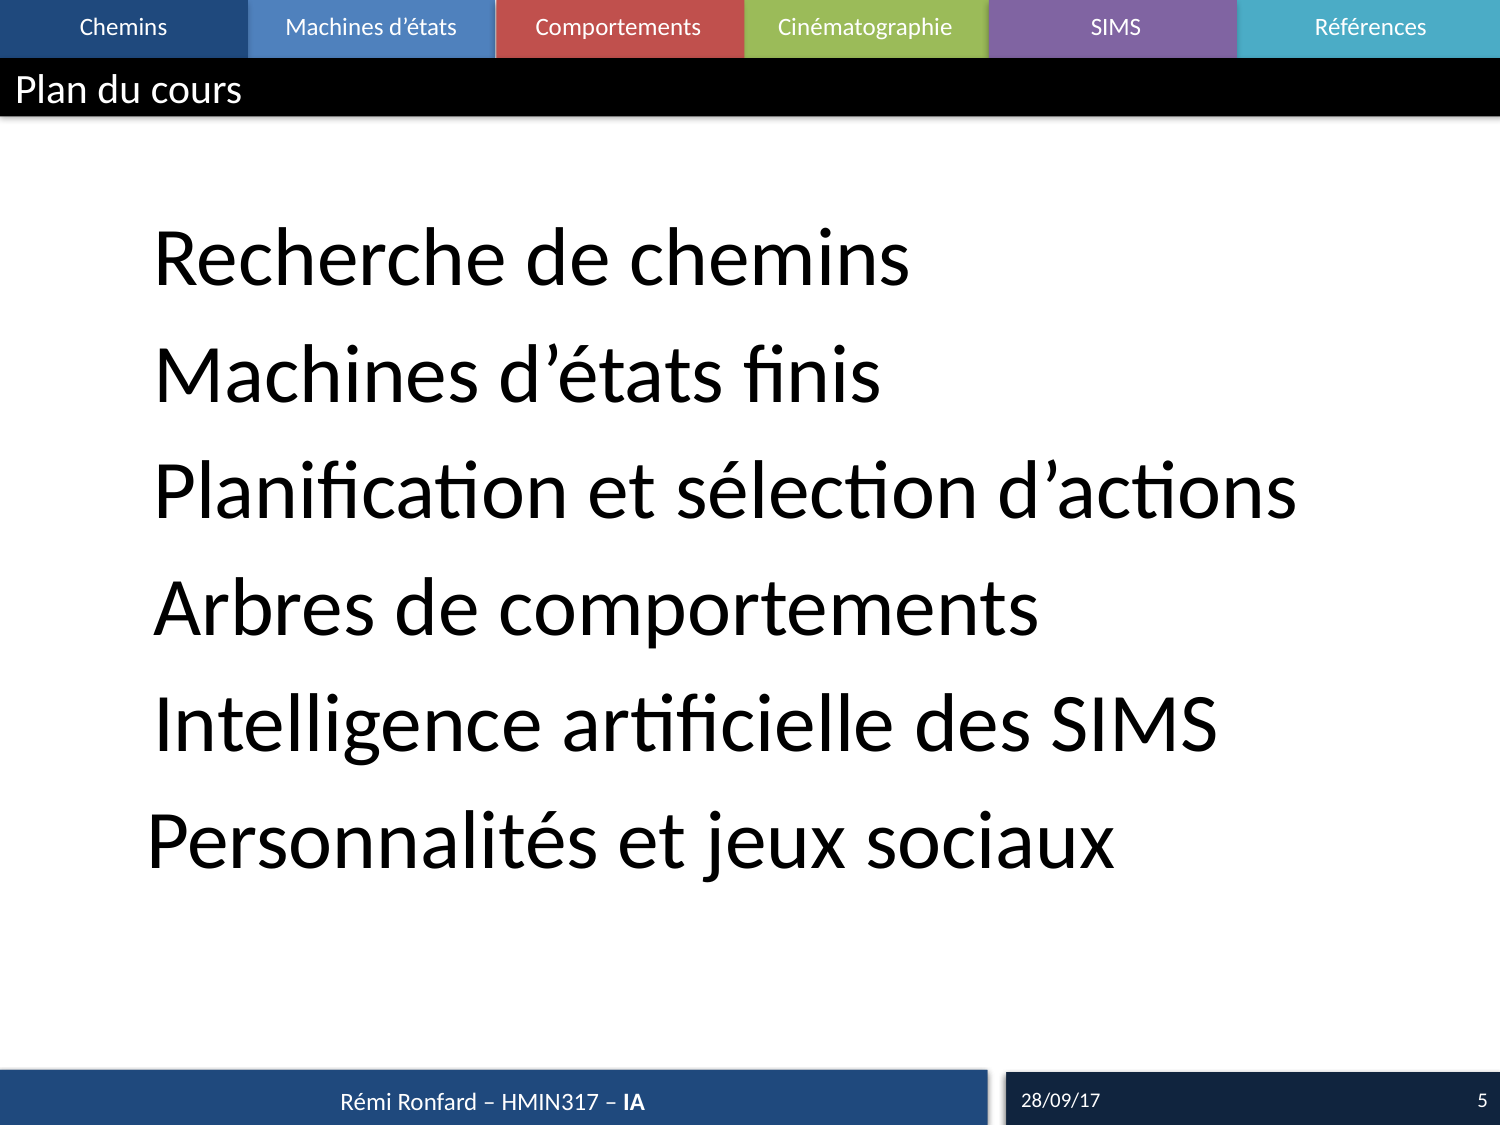

# Plan du cours
Recherche de chemins
Machines d’états finis
Planification et sélection d’actions
Arbres de comportements
Intelligence artificielle des SIMS
Personnalités et jeux sociaux
28/09/17
5
Rémi Ronfard – HMIN317 – IA